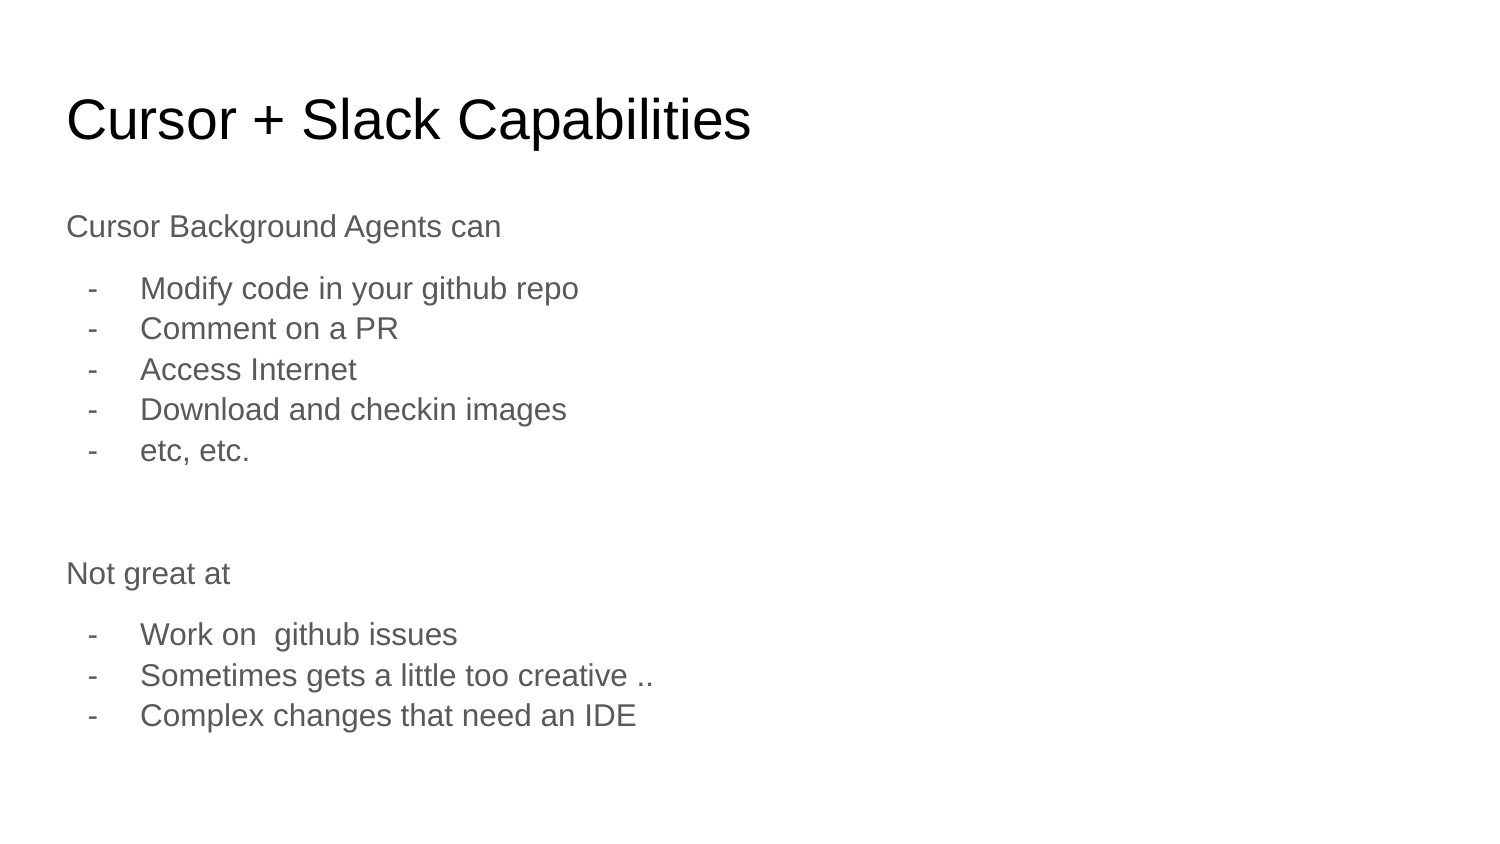

# Cursor + Slack Capabilities
Cursor Background Agents can
Modify code in your github repo
Comment on a PR
Access Internet
Download and checkin images
etc, etc.

Not great at
Work on  github issues
Sometimes gets a little too creative ..
Complex changes that need an IDE